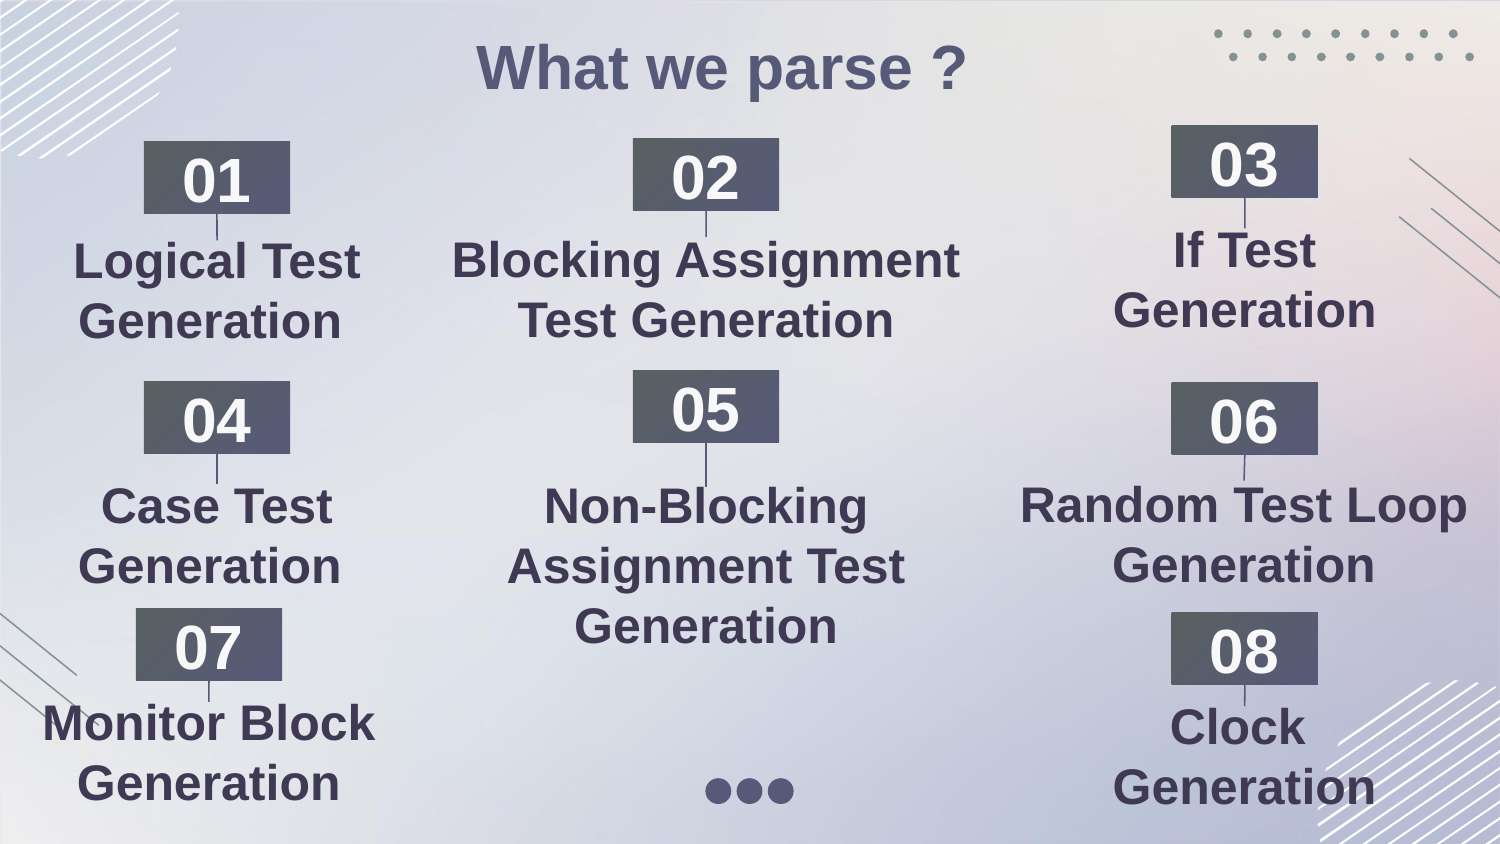

# What we parse ?
03
02
01
If Test Generation
Blocking Assignment Test Generation
Logical Test Generation
05
04
06
Random Test Loop Generation
Case Test Generation
Non-Blocking Assignment Test Generation
07
08
Monitor Block Generation
Clock  Generation